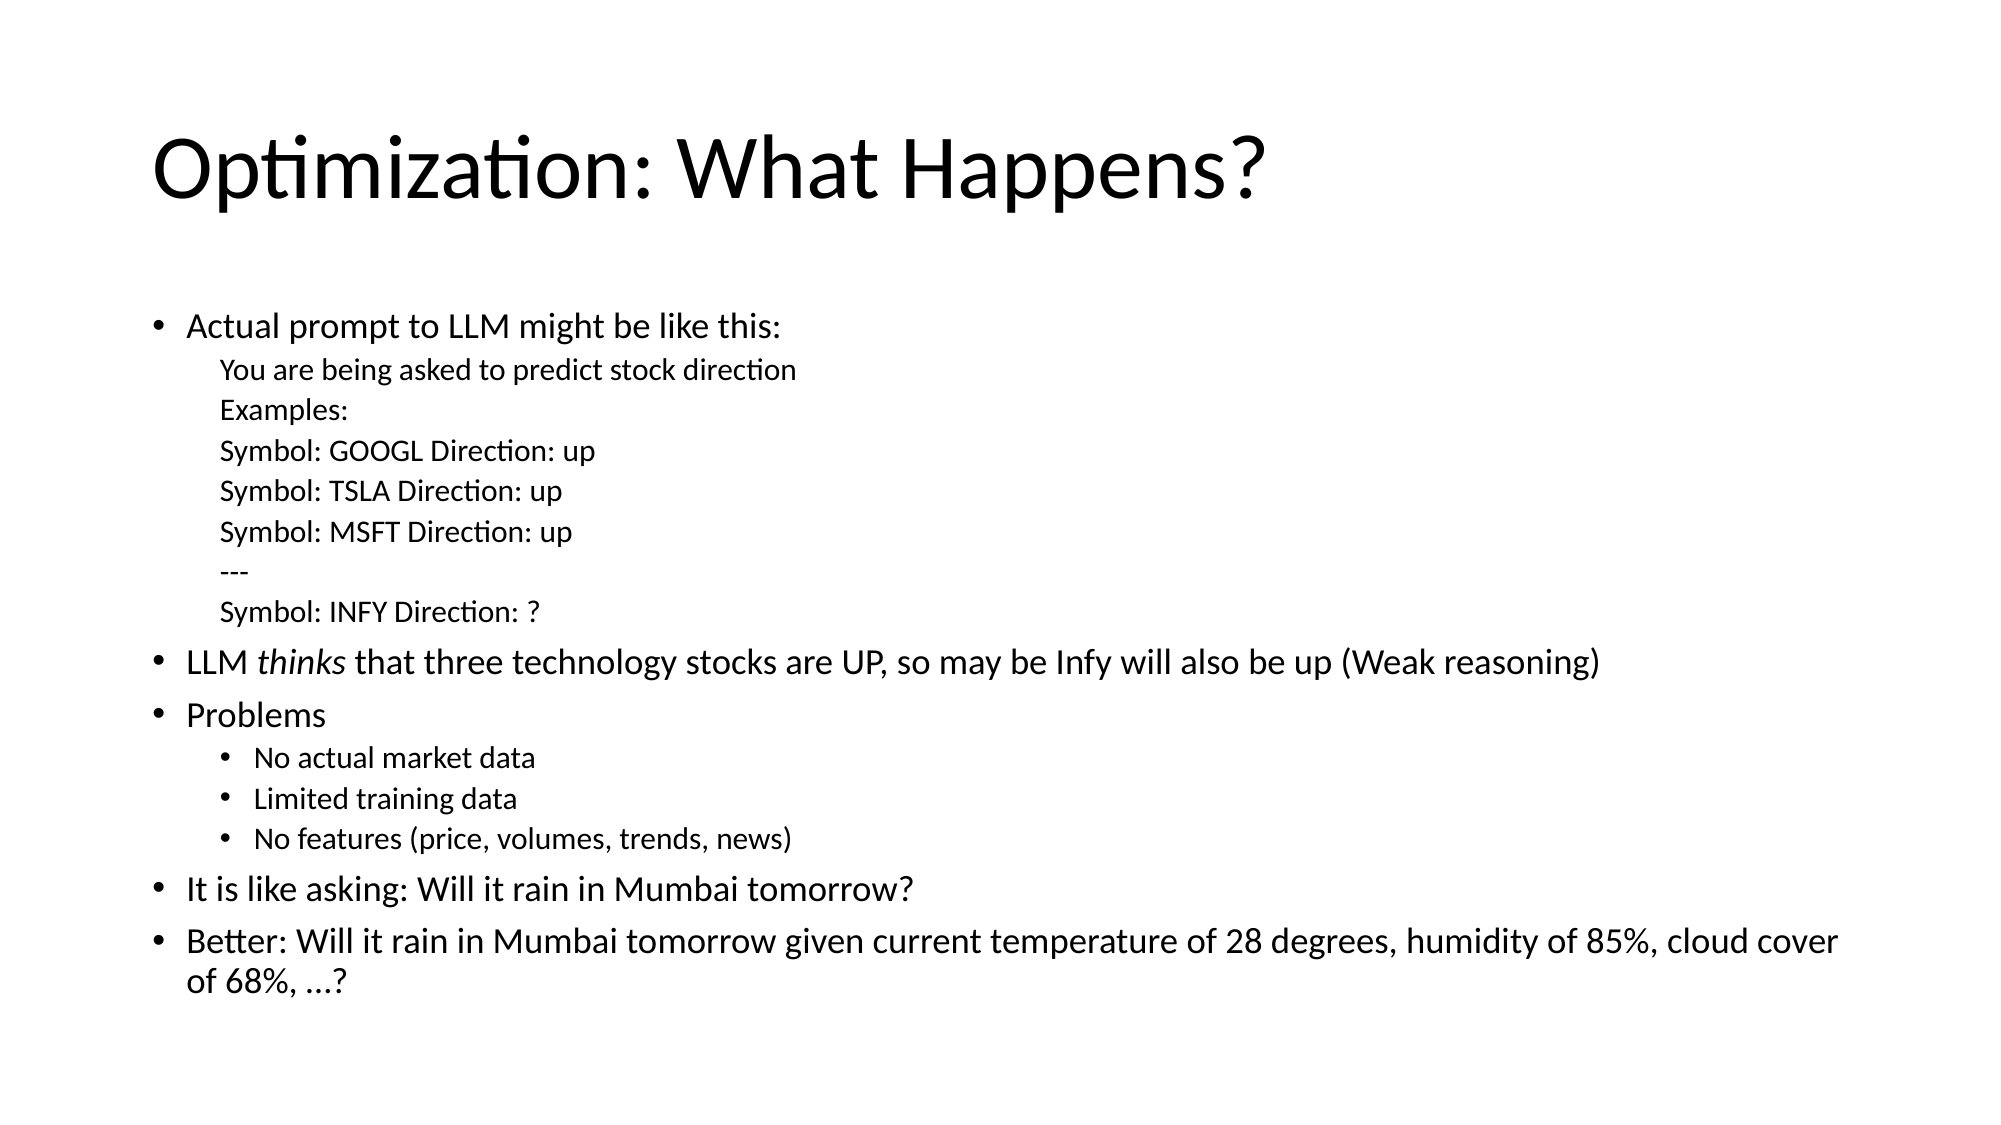

# Optimization: What Happens?
Actual prompt to LLM might be like this:
You are being asked to predict stock direction
Examples:
Symbol: GOOGL Direction: up
Symbol: TSLA Direction: up
Symbol: MSFT Direction: up
---
Symbol: INFY Direction: ?
LLM thinks that three technology stocks are UP, so may be Infy will also be up (Weak reasoning)
Problems
No actual market data
Limited training data
No features (price, volumes, trends, news)
It is like asking: Will it rain in Mumbai tomorrow?
Better: Will it rain in Mumbai tomorrow given current temperature of 28 degrees, humidity of 85%, cloud cover of 68%, …?